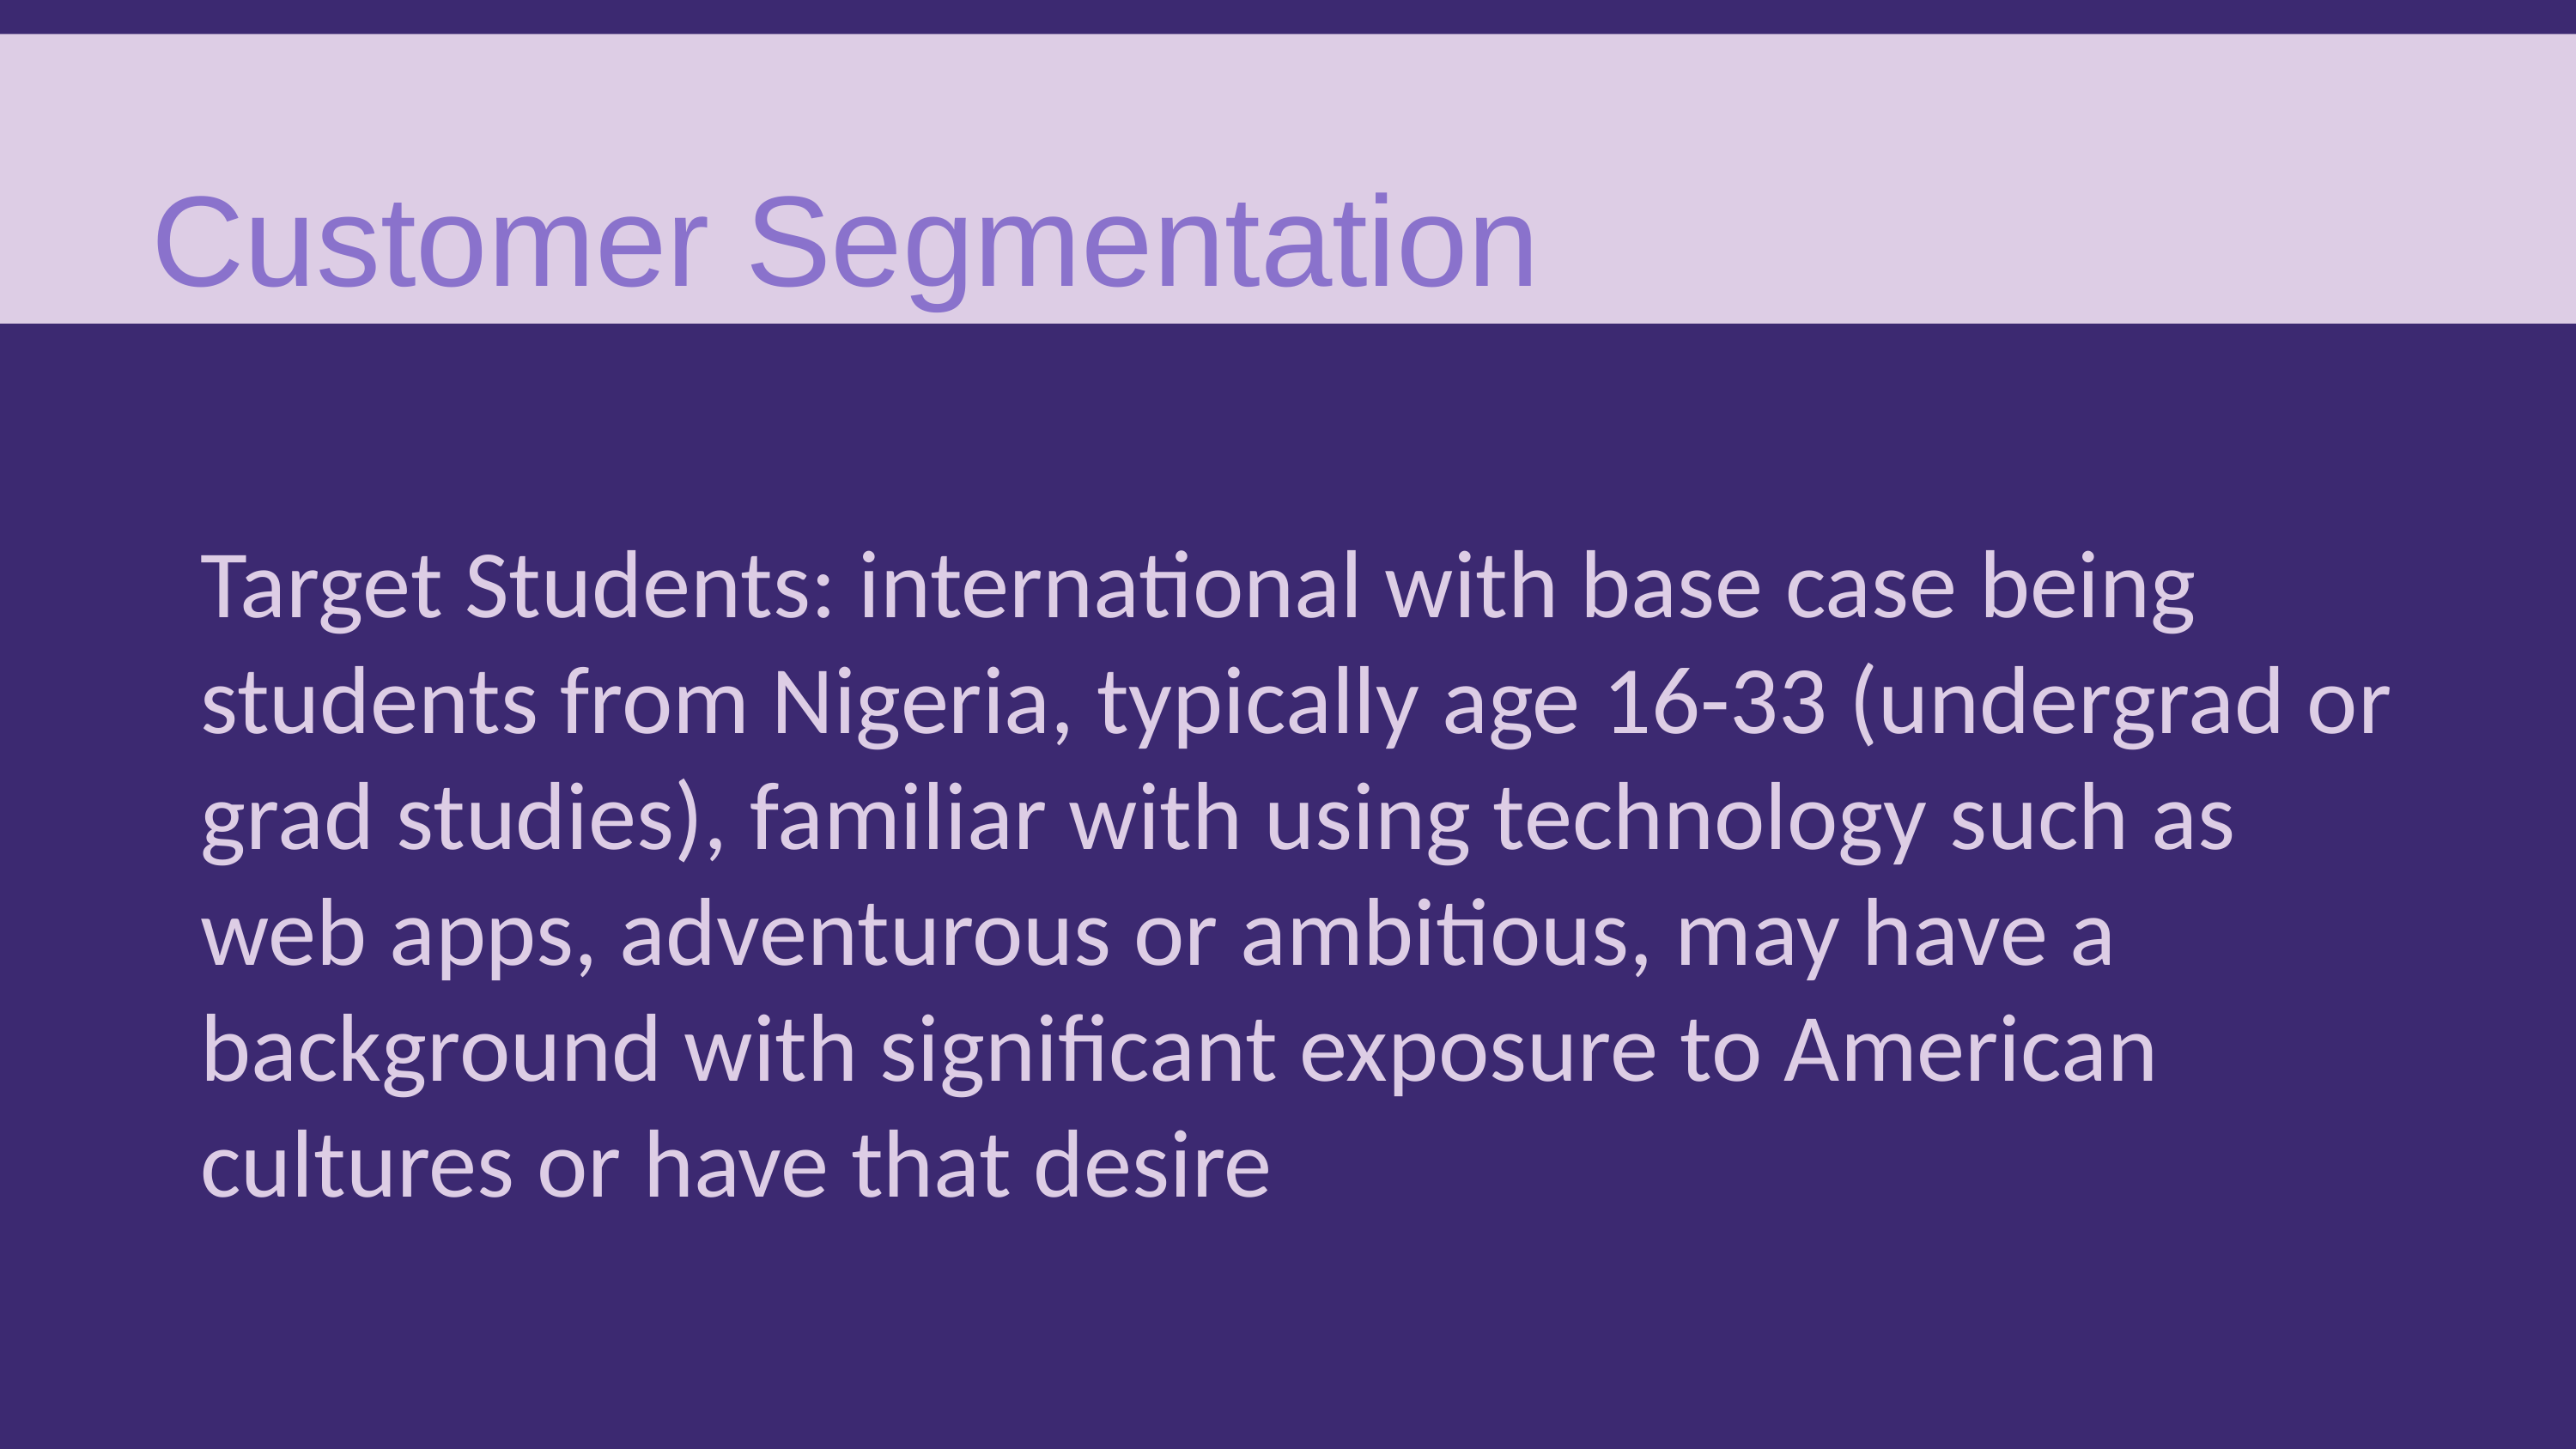

Customer Segmentation
Target Students: international with base case being students from Nigeria, typically age 16-33 (undergrad or grad studies), familiar with using technology such as web apps, adventurous or ambitious, may have a background with significant exposure to American cultures or have that desire